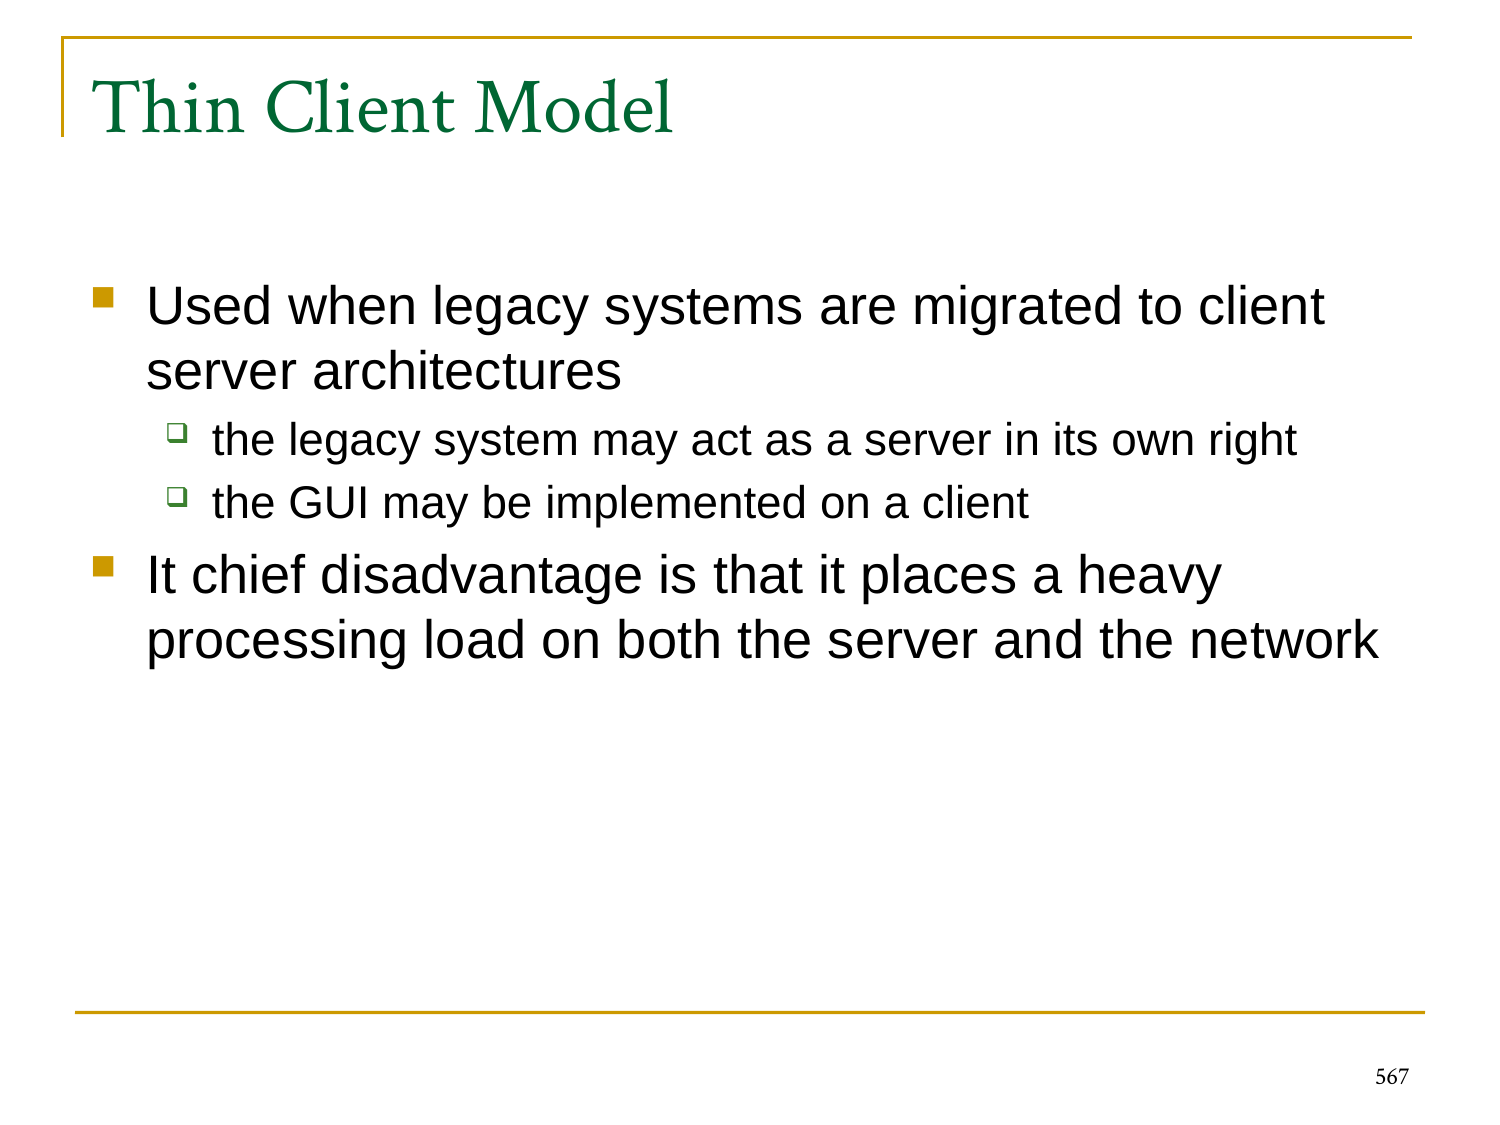

# Thin Client Model
Used when legacy systems are migrated to client server architectures
the legacy system may act as a server in its own right
the GUI may be implemented on a client
It chief disadvantage is that it places a heavy processing load on both the server and the network
567